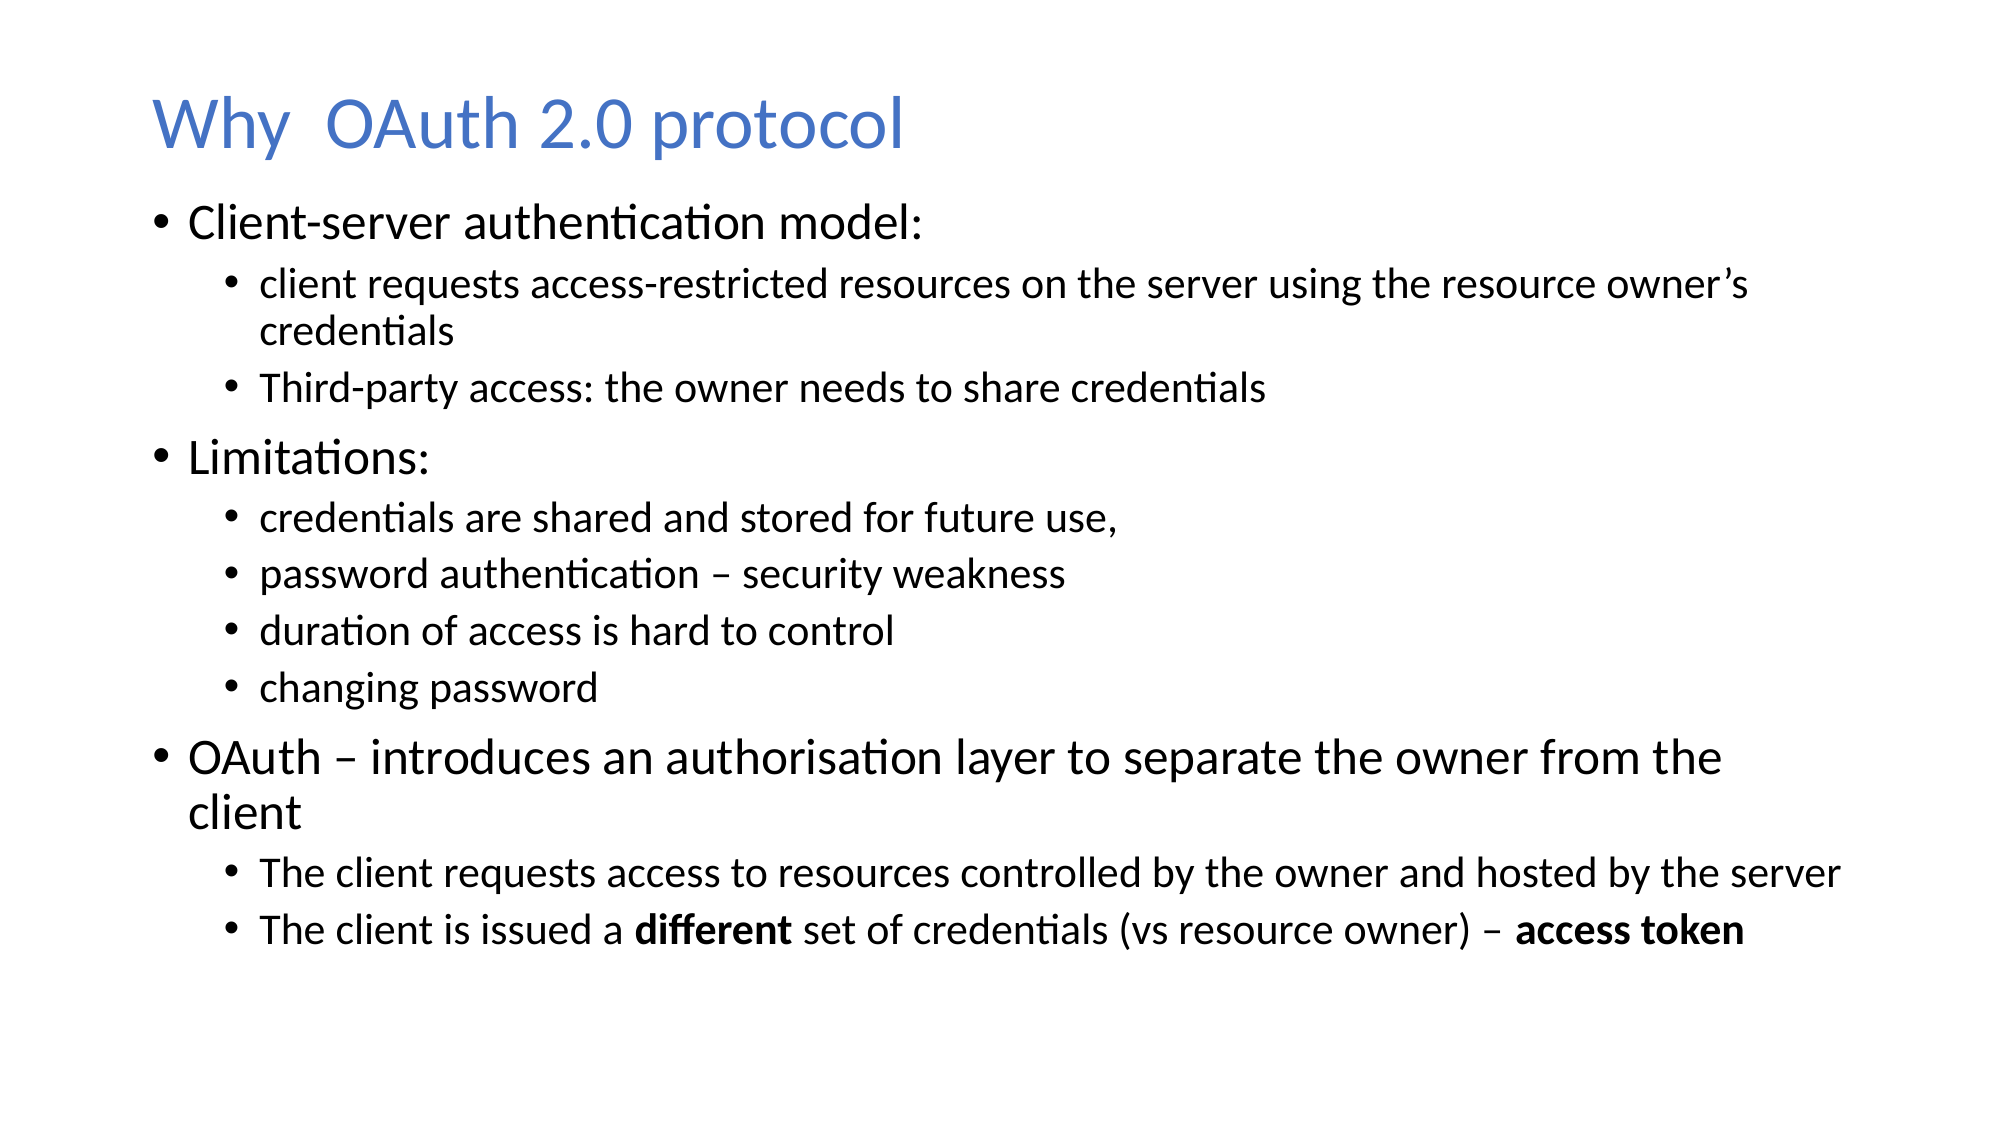

# Why  OAuth 2.0 protocol
Client-server authentication model:
client requests access-restricted resources on the server using the resource owner’s credentials
Third-party access: the owner needs to share credentials
Limitations:
credentials are shared and stored for future use,
password authentication – security weakness
duration of access is hard to control
changing password
OAuth – introduces an authorisation layer to separate the owner from the client
The client requests access to resources controlled by the owner and hosted by the server
The client is issued a different set of credentials (vs resource owner) – access token